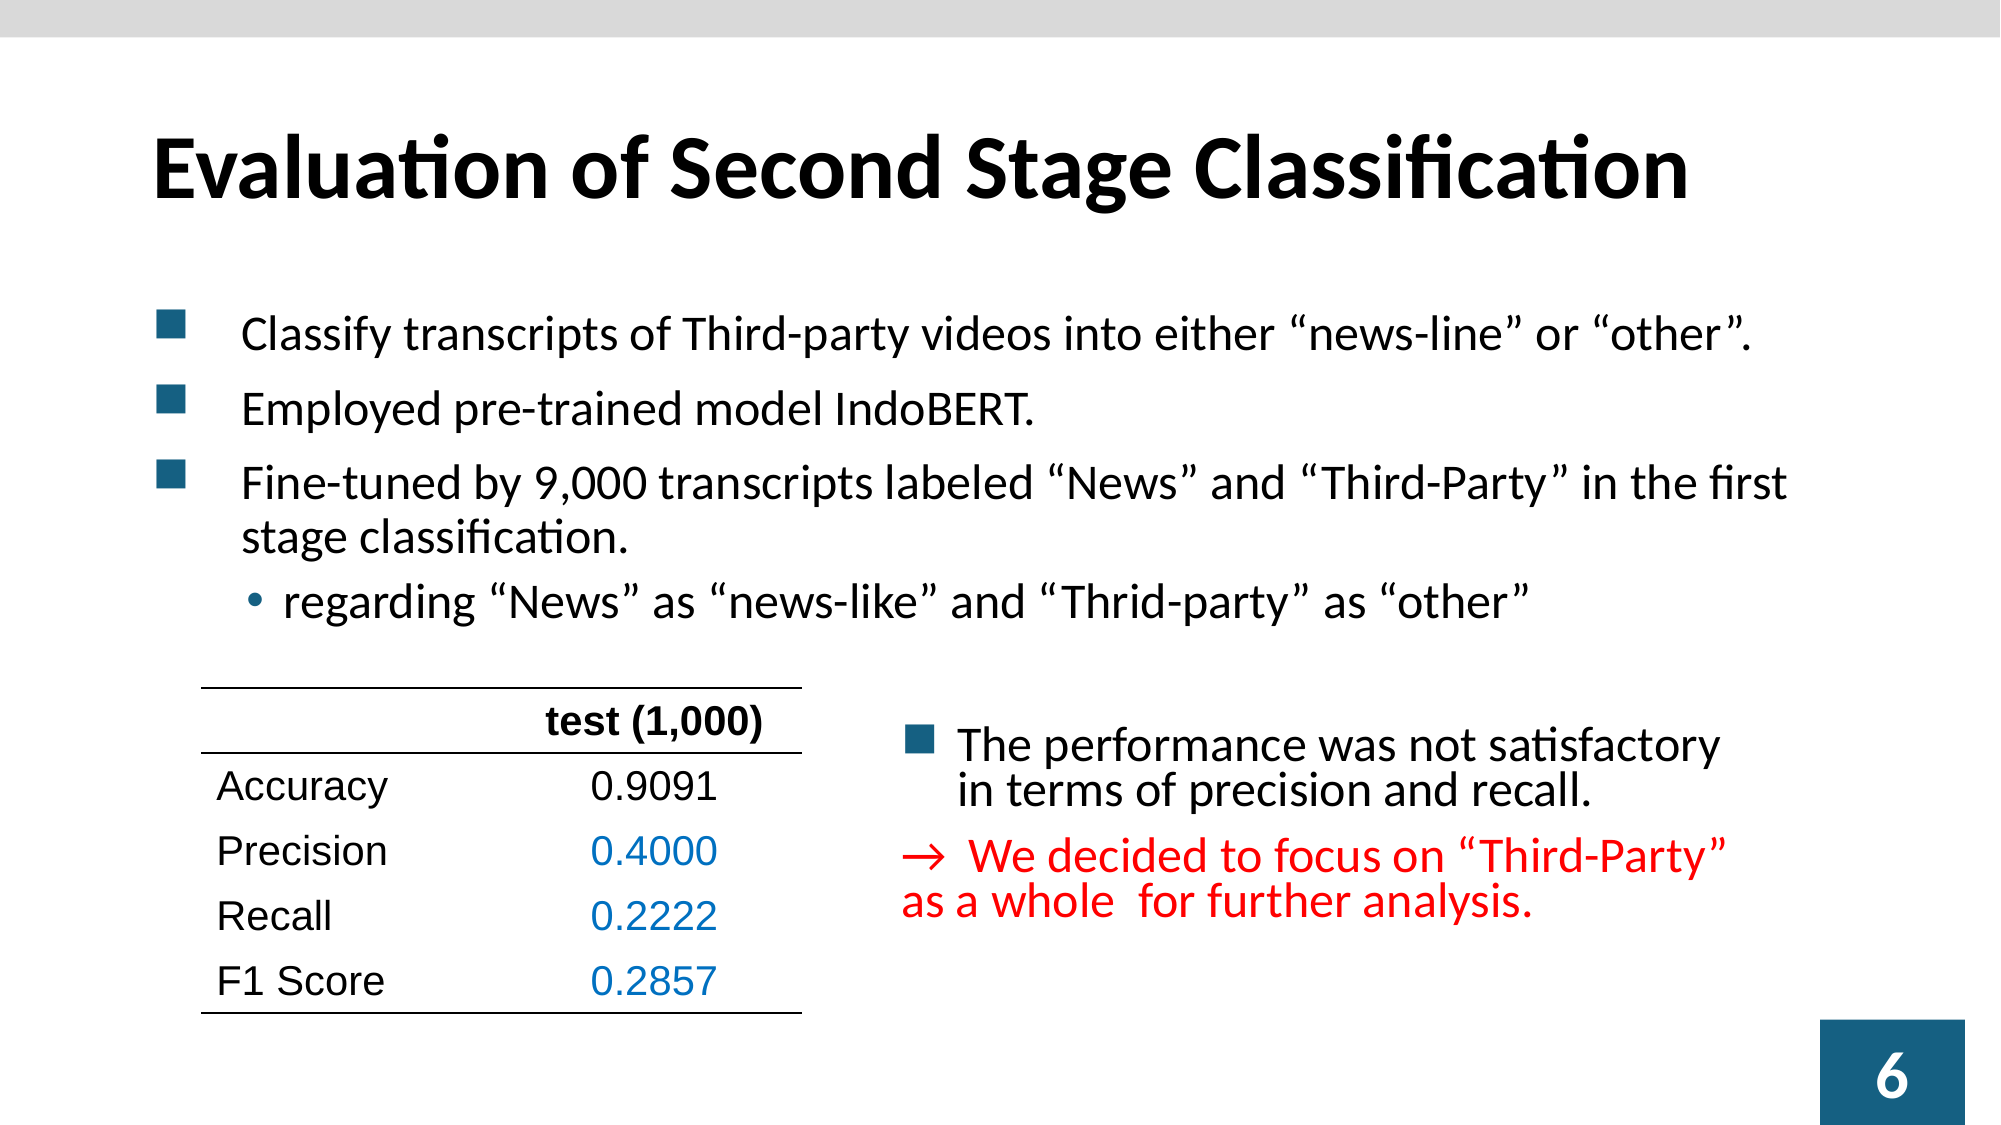

# Evaluation of Second Stage Classification
Classify transcripts of Third-party videos into either “news-line” or “other”.
Employed pre-trained model IndoBERT.
Fine-tuned by 9,000 transcripts labeled “News” and “Third-Party” in the first stage classification.
regarding “News” as “news-like” and “Thrid-party” as “other”

|  | test (1,000) |
| --- | --- |
| Accuracy | 0.9091 |
| Precision | 0.4000 |
| Recall | 0.2222 |
| F1 Score | 0.2857 |
The performance was not satisfactory in terms of precision and recall.
→  We decided to focus on “Third-Party” as a whole  for further analysis.

6